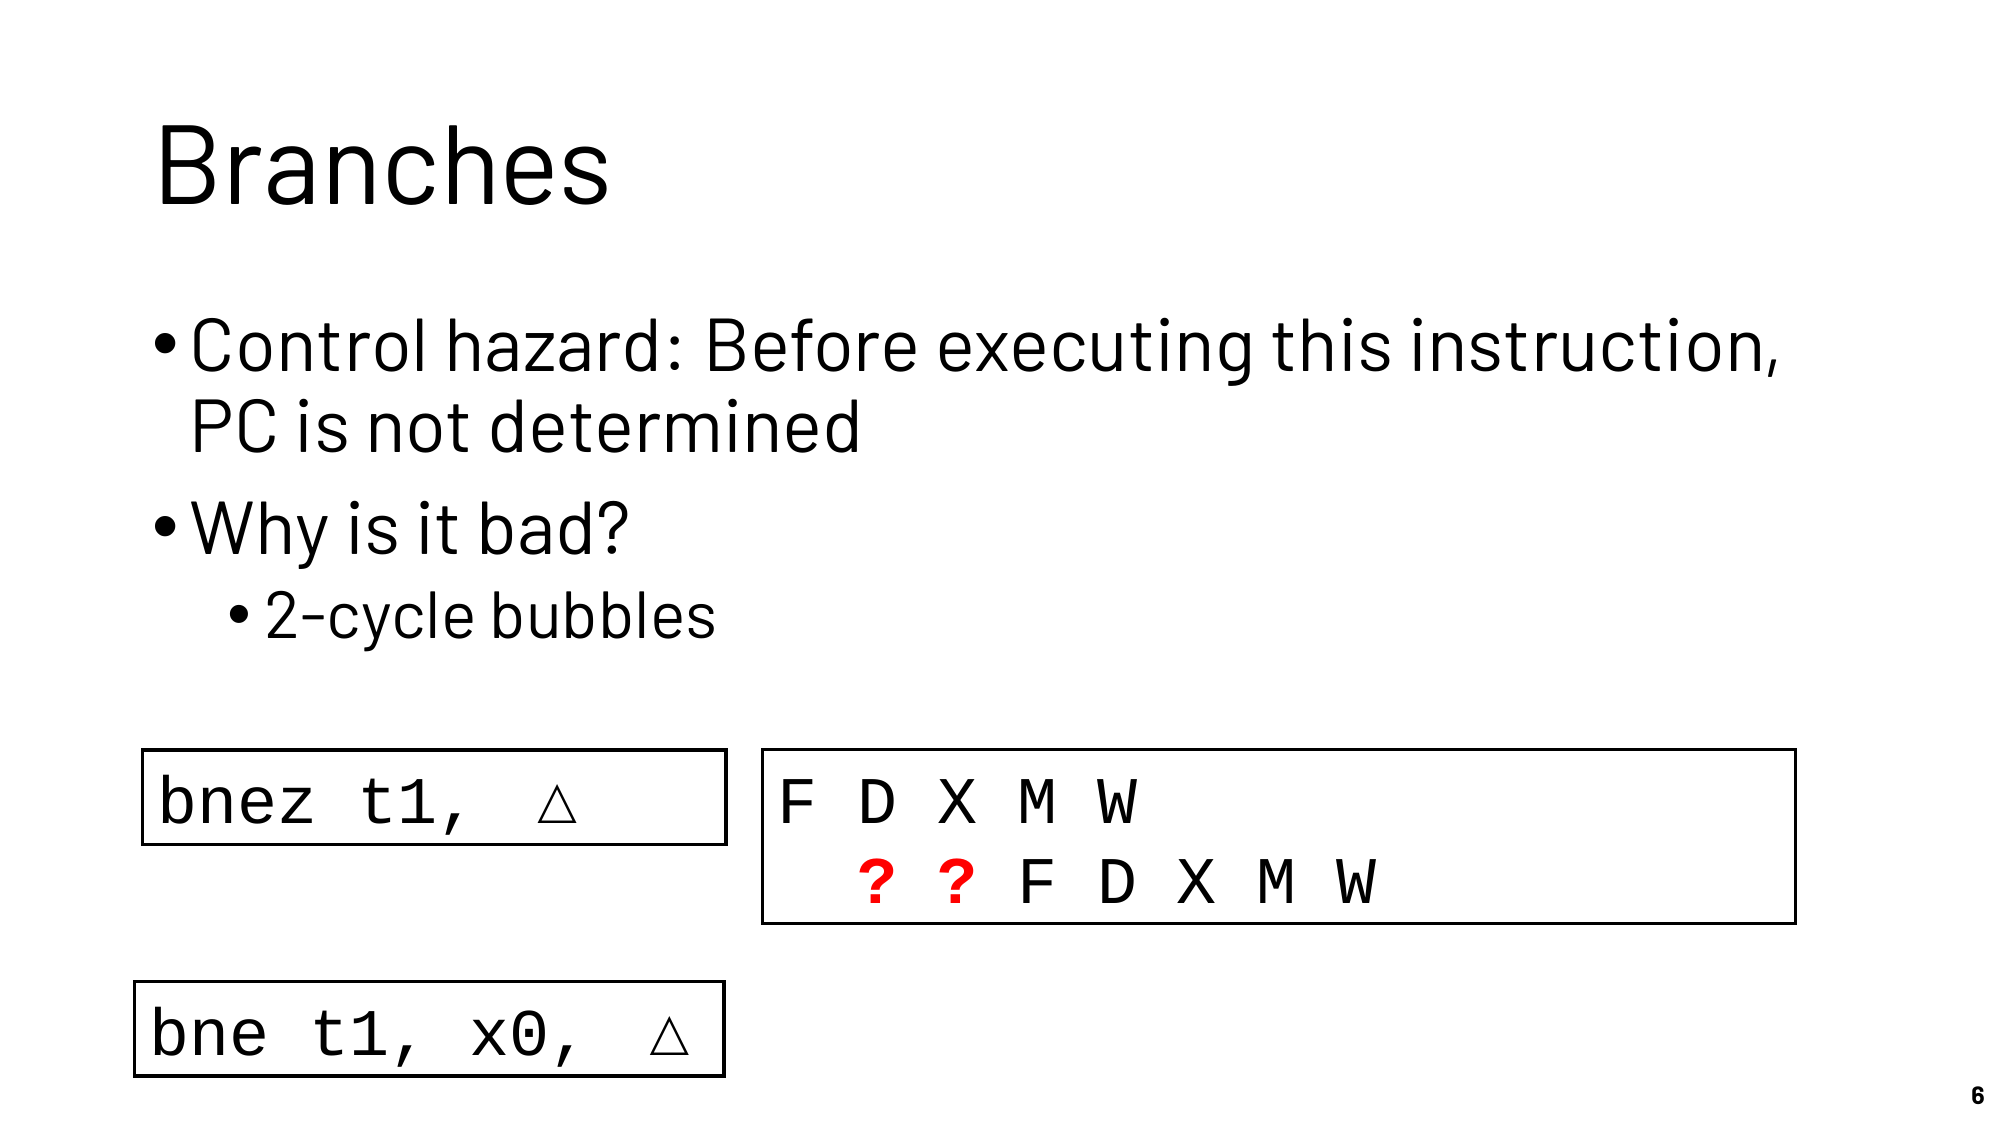

# Branches
Control hazard: Before executing this instruction, PC is not determined
Why is it bad?
2-cycle bubbles
F D X M W
  ? ? F D X M W
bnez t1, △
bne t1, x0, △
6